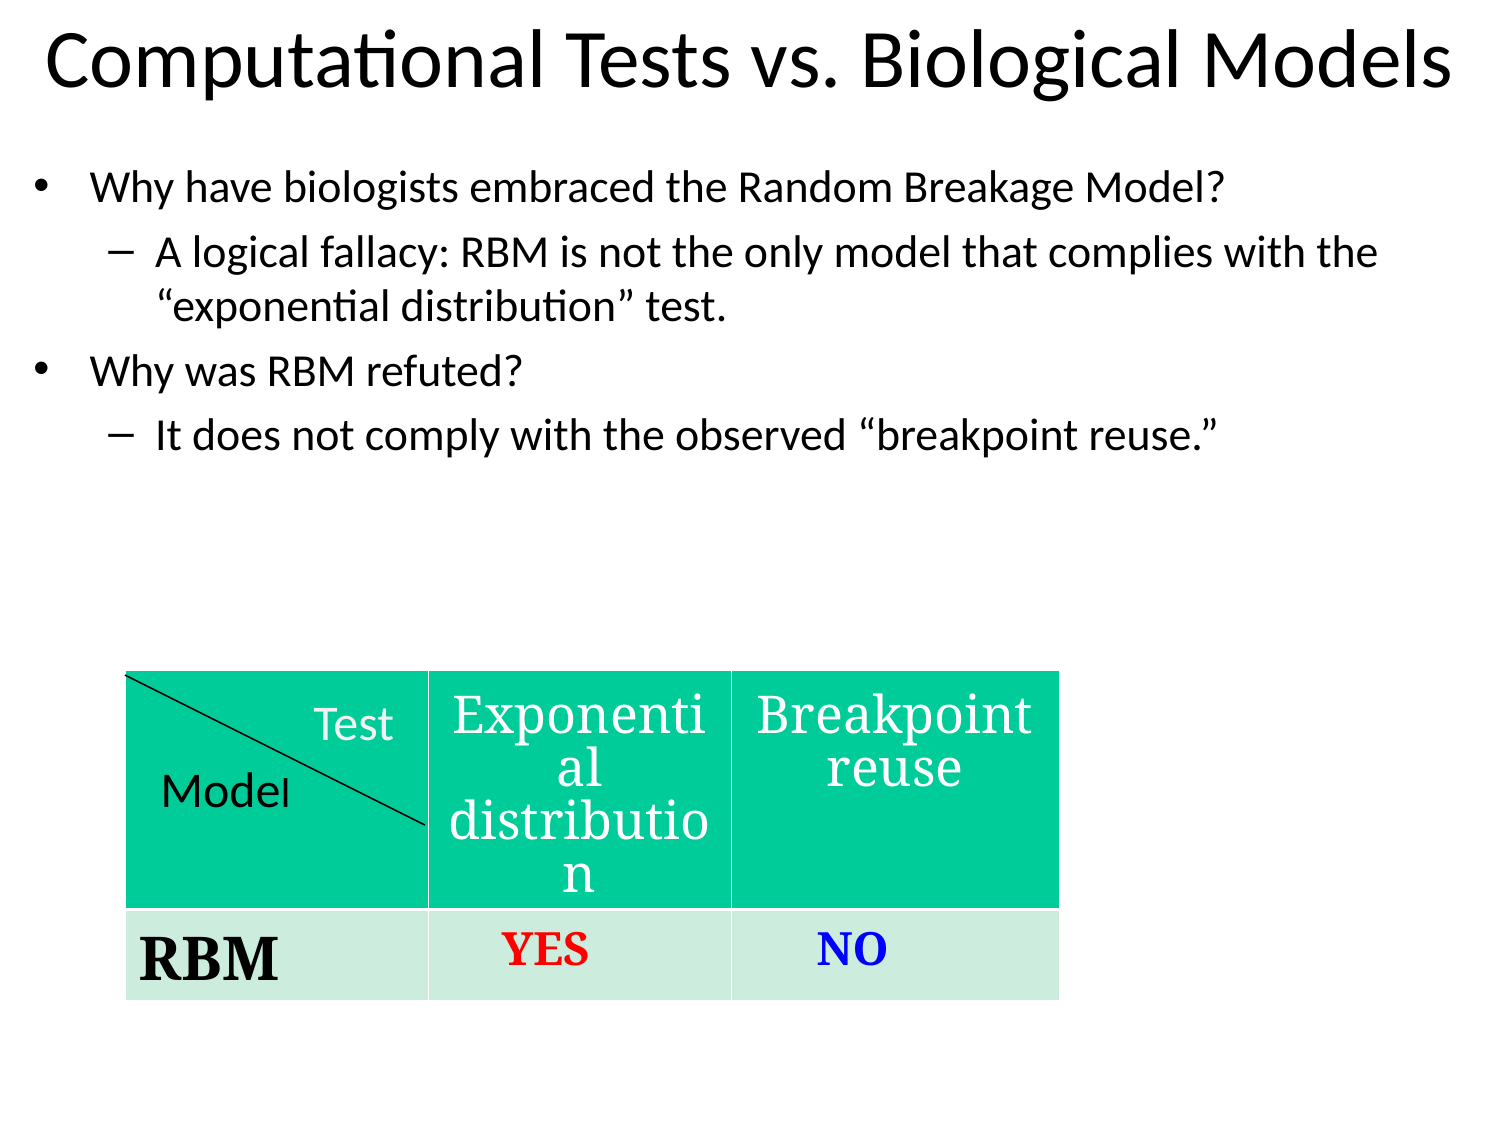

# Computational Tests vs. Biological Models

Why have biologists embraced the Random Breakage Model?
A logical fallacy: RBM is not the only model that complies with the “exponential distribution” test.
Why was RBM refuted?
It does not comply with the observed “breakpoint reuse.”
|  | Exponential distribution | Breakpoint reuse |
| --- | --- | --- |
| RBM | YES | NO |

Test
Model